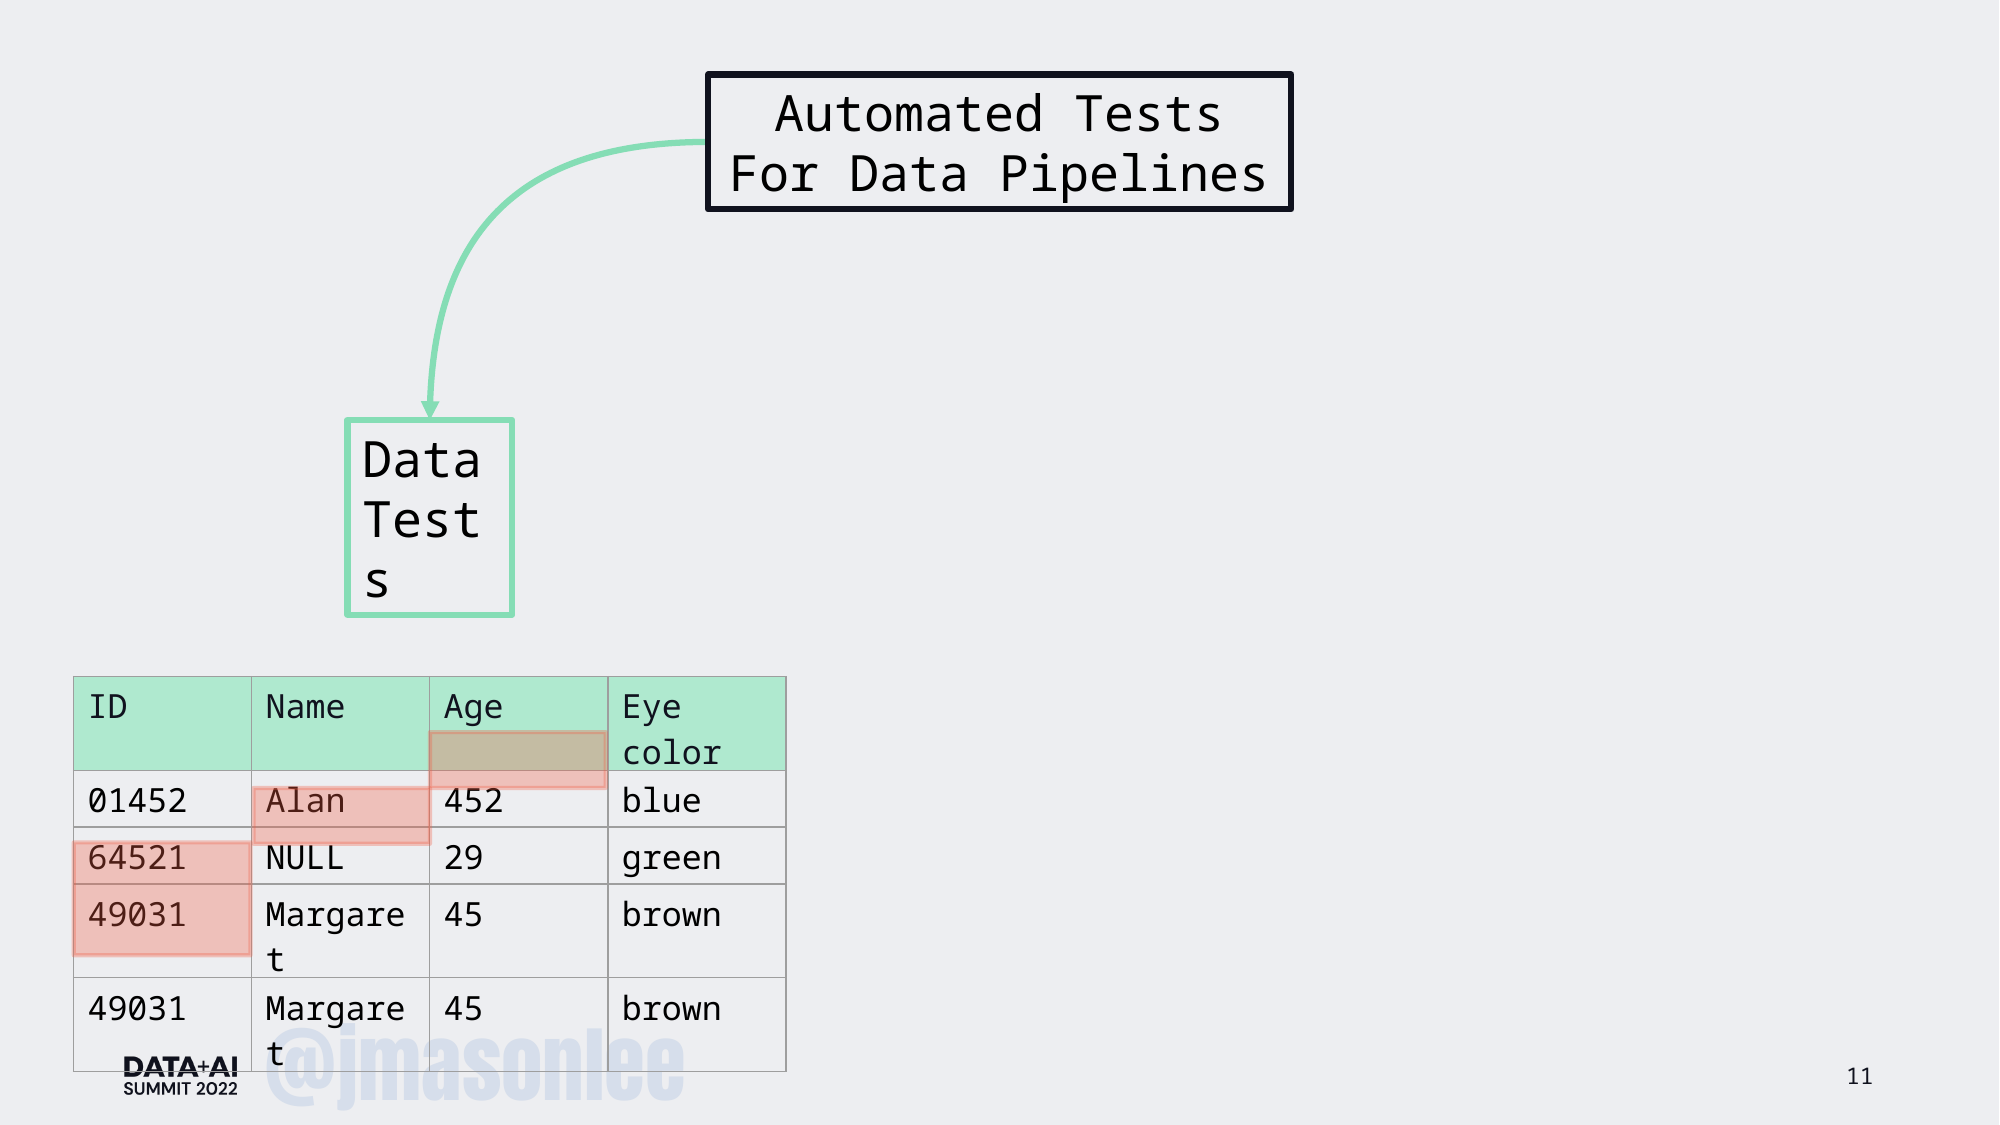

Automated Tests
For Data Pipelines
Data Tests
| ID | Name | Age | Eye color |
| --- | --- | --- | --- |
| 01452 | Alan | 452 | blue |
| 64521 | NULL | 29 | green |
| 49031 | Margaret | 45 | brown |
| 49031 | Margaret | 45 | brown |

@jmasonlee
11